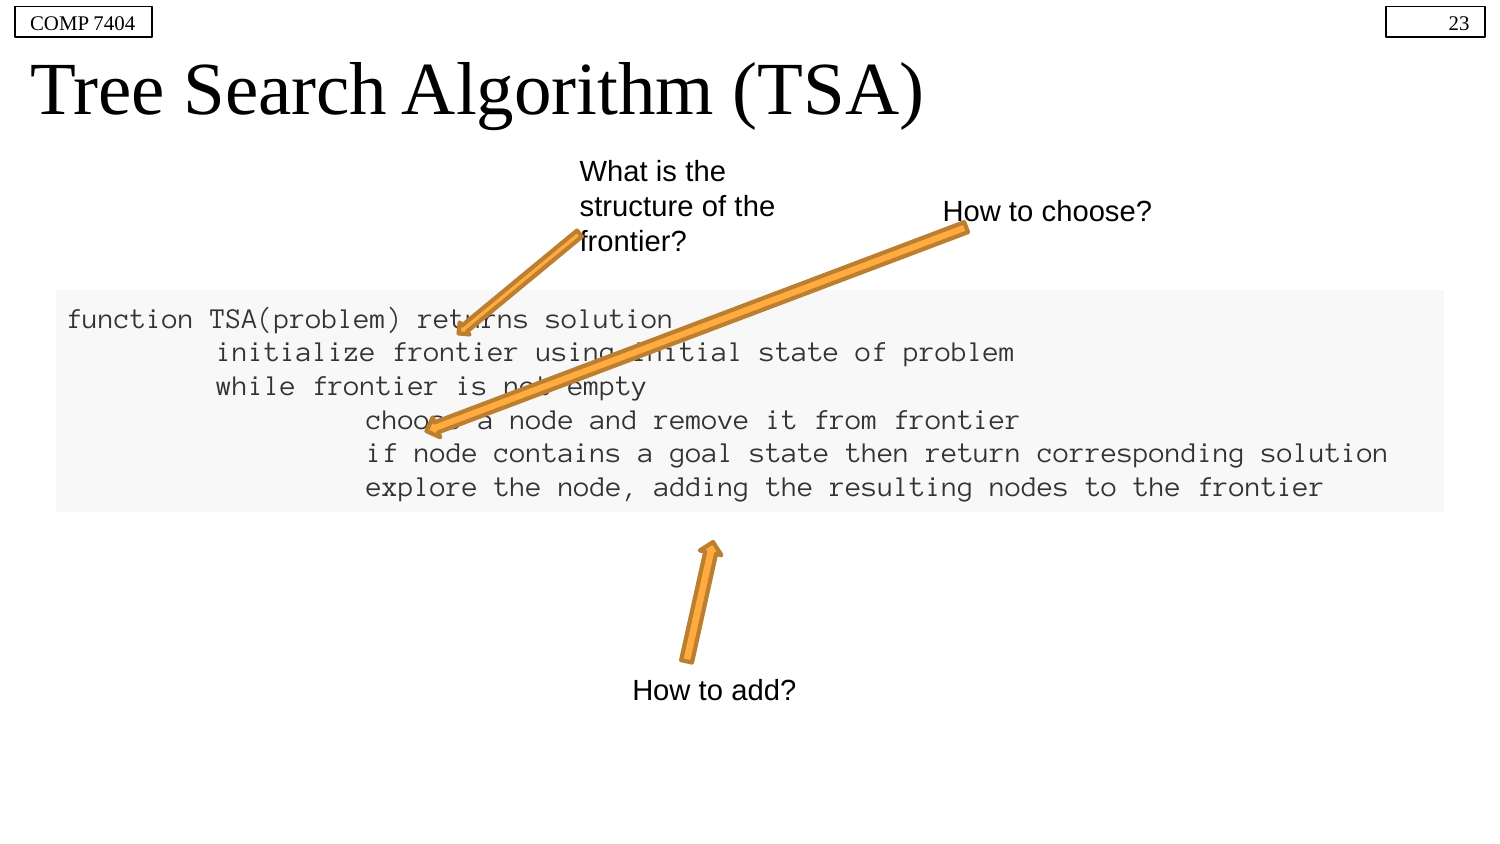

COMP 7404
23
# Tree Search Algorithm (TSA)
What is the structure of the frontier?

How to choose?
| function TSA(problem) returns solution initialize frontier using initial state of problem while frontier is not empty choose a node and remove it from frontier if node contains a goal state then return corresponding solution explore the node, adding the resulting nodes to the frontier |
| --- |

How to add?